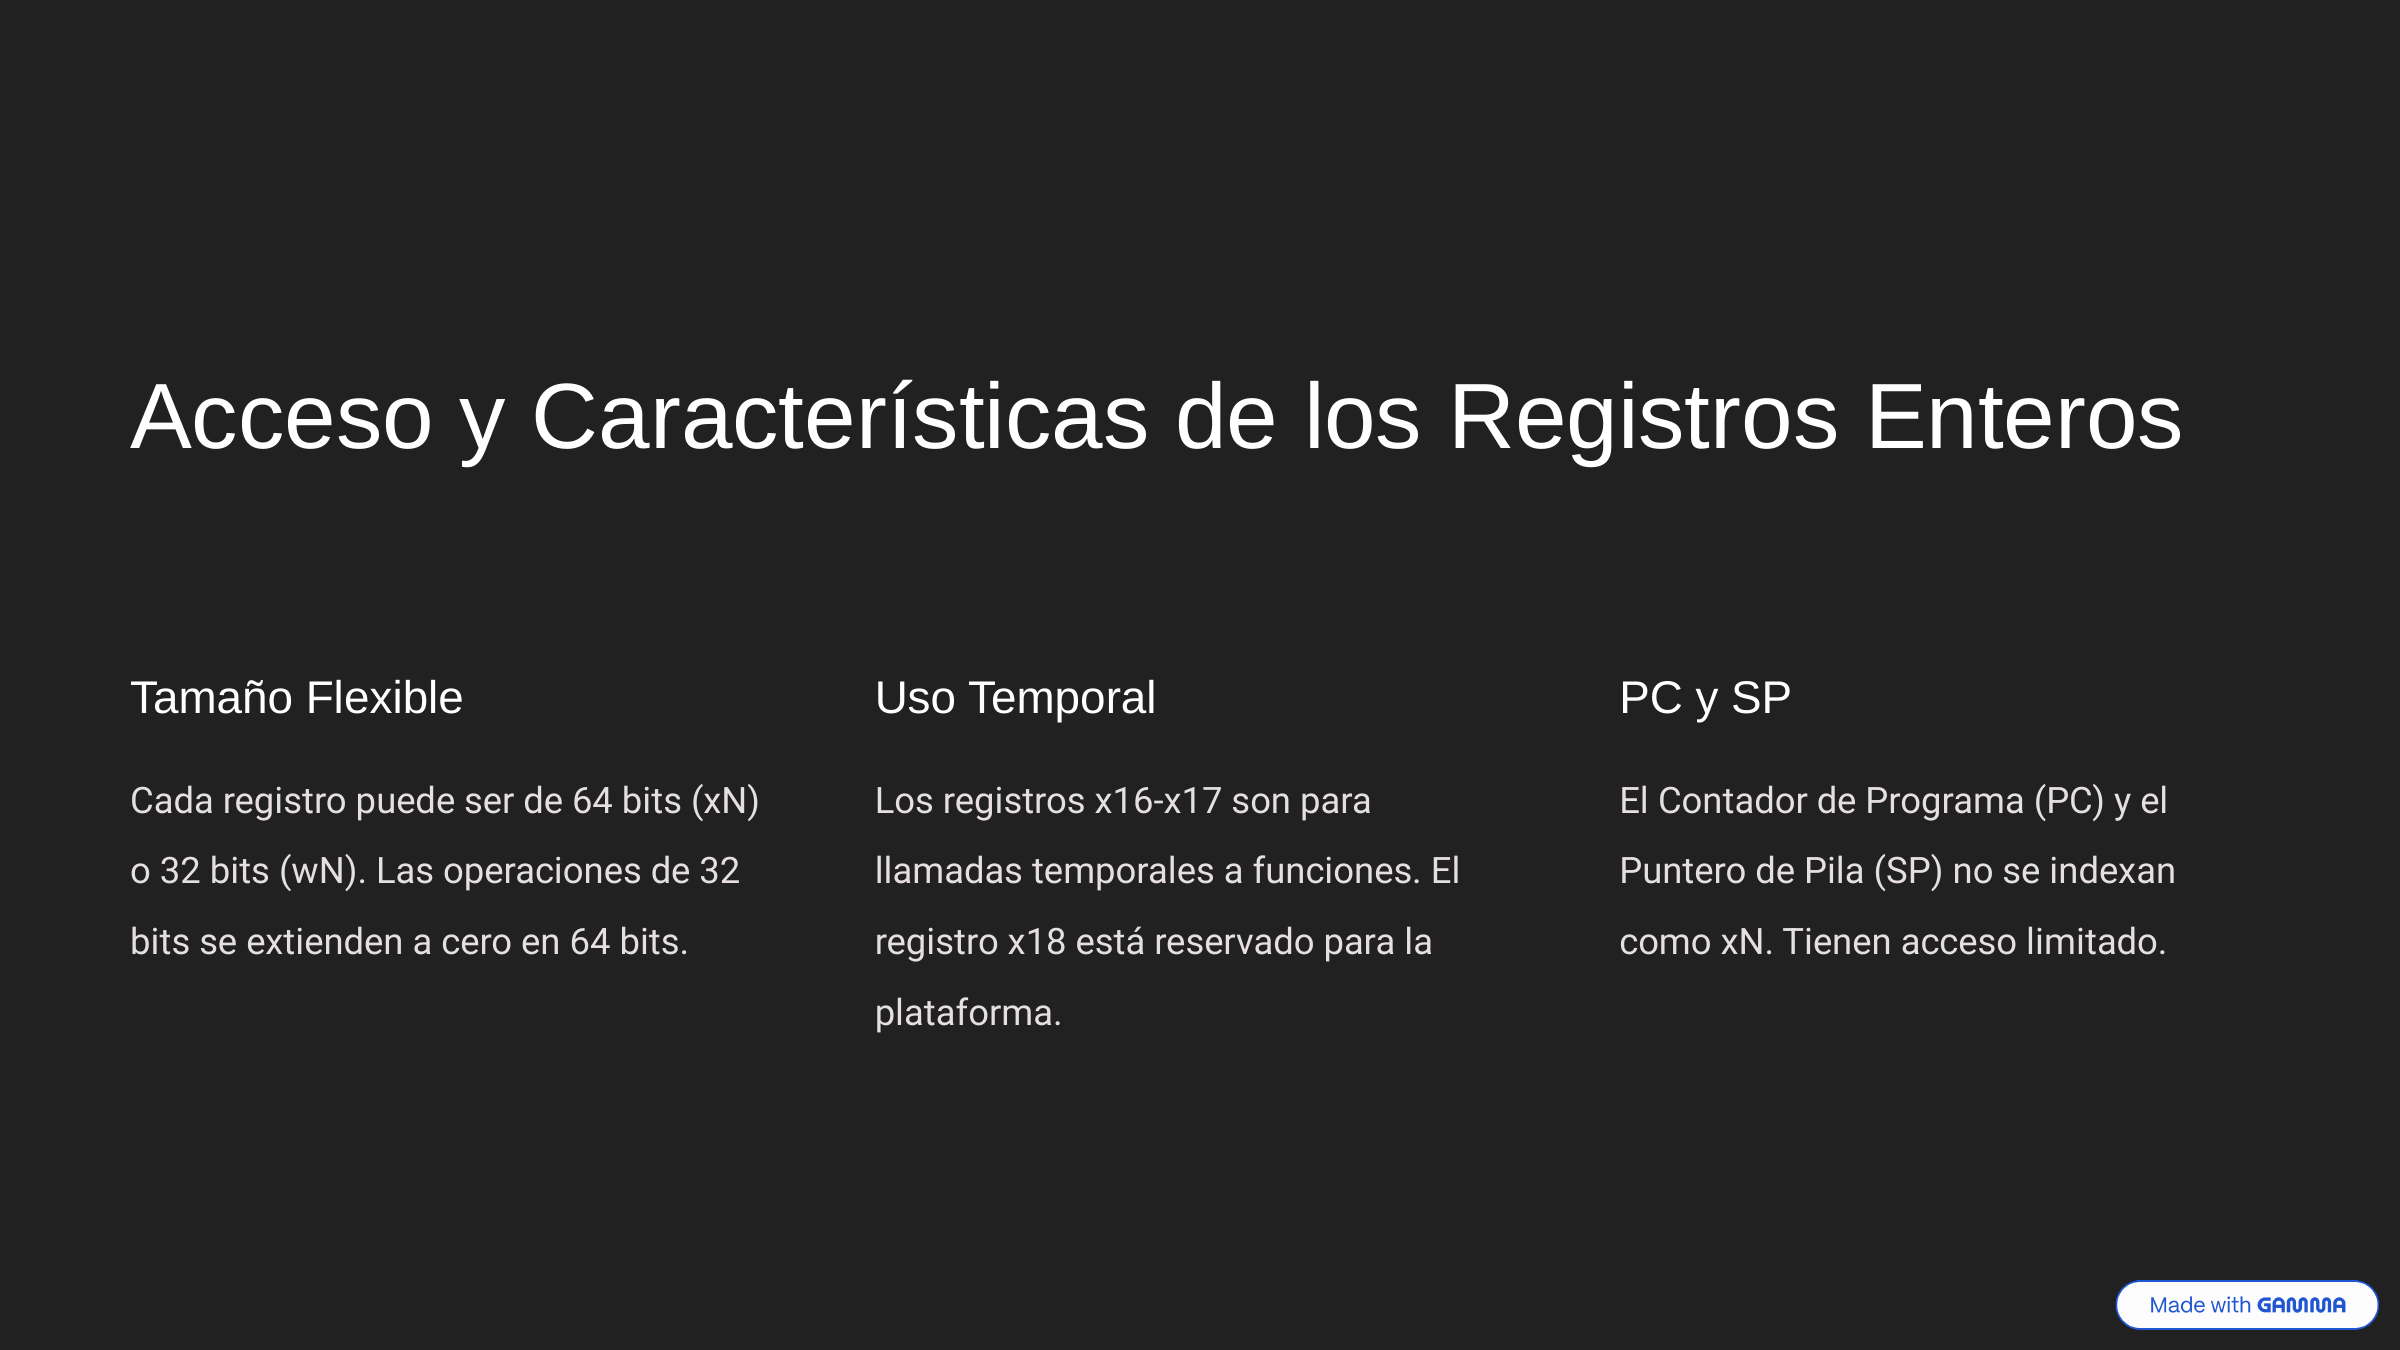

Acceso y Características de los Registros Enteros
Tamaño Flexible
Uso Temporal
PC y SP
Cada registro puede ser de 64 bits (xN) o 32 bits (wN). Las operaciones de 32 bits se extienden a cero en 64 bits.
Los registros x16-x17 son para llamadas temporales a funciones. El registro x18 está reservado para la plataforma.
El Contador de Programa (PC) y el Puntero de Pila (SP) no se indexan como xN. Tienen acceso limitado.